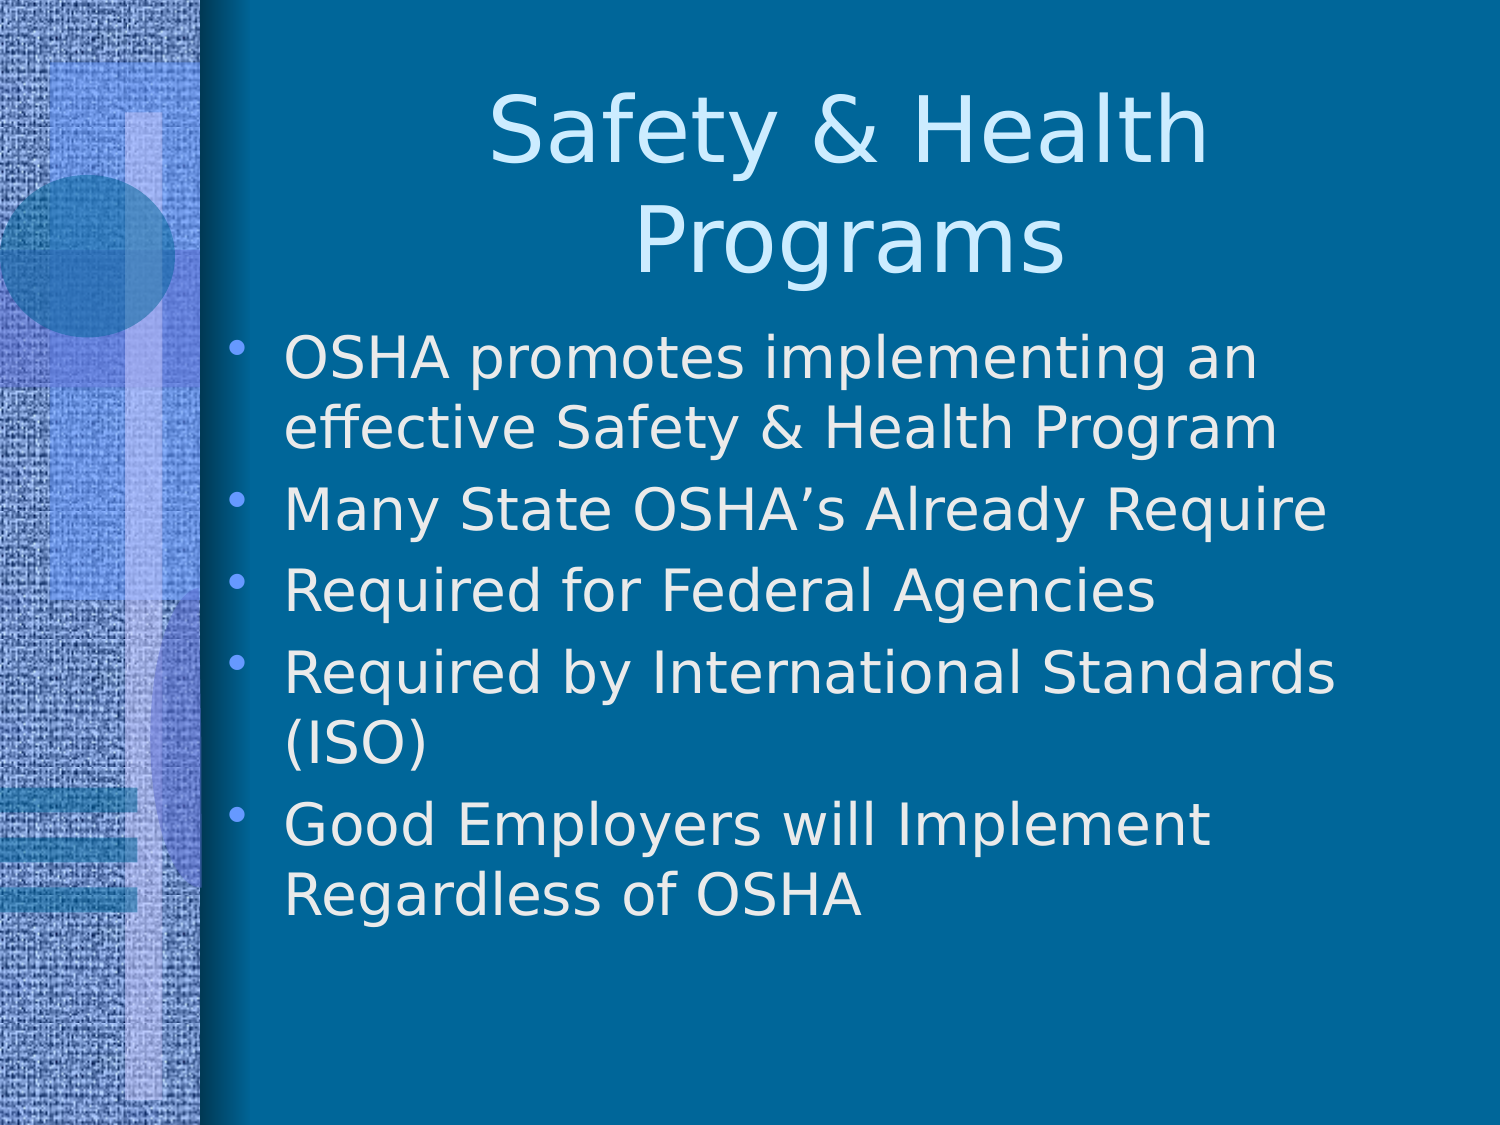

# Safety & Health Programs
OSHA promotes implementing an effective Safety & Health Program
Many State OSHA’s Already Require
Required for Federal Agencies
Required by International Standards (ISO)
Good Employers will Implement Regardless of OSHA